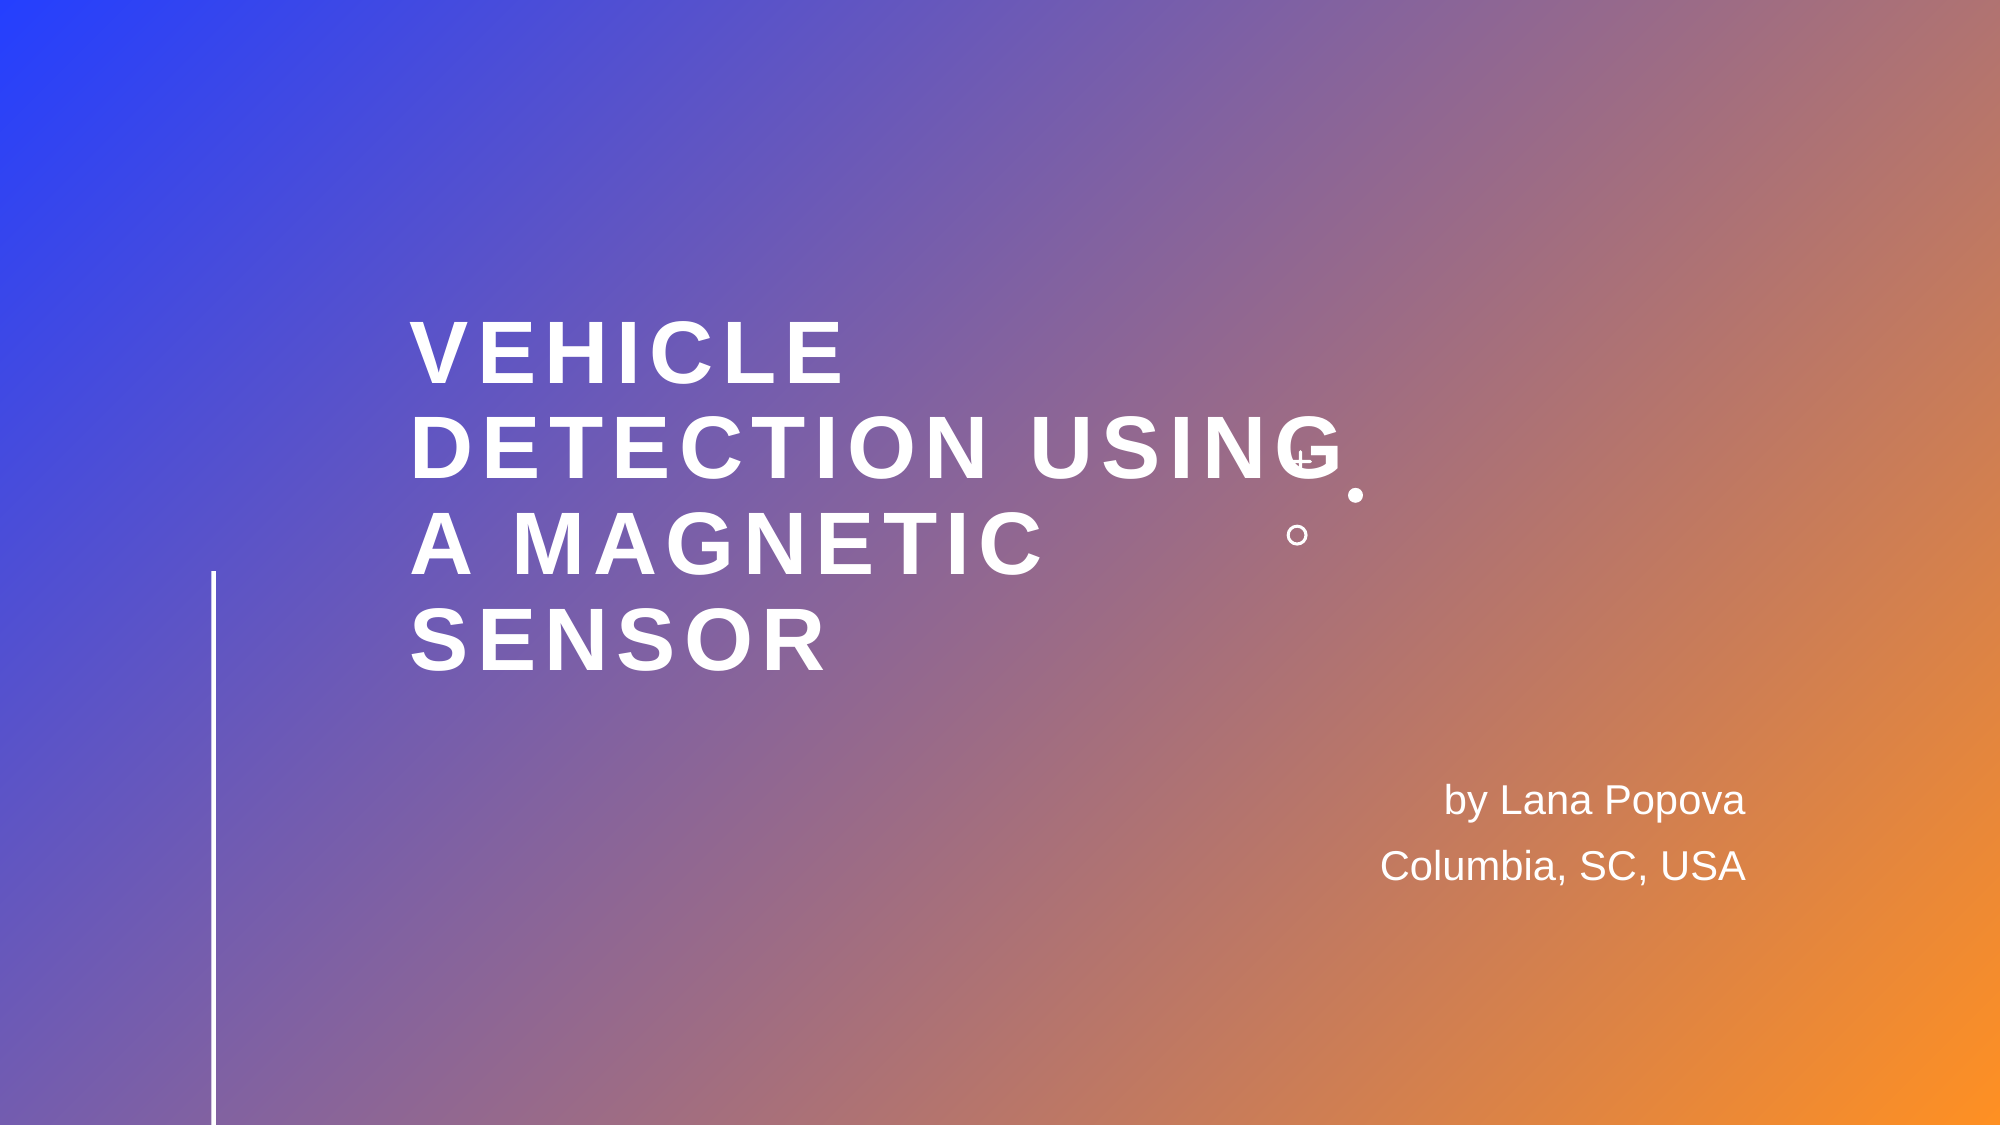

# Vehicle Detection USING A MAGNETIC SENSOR
 by Lana Popova
Columbia, SC, USA